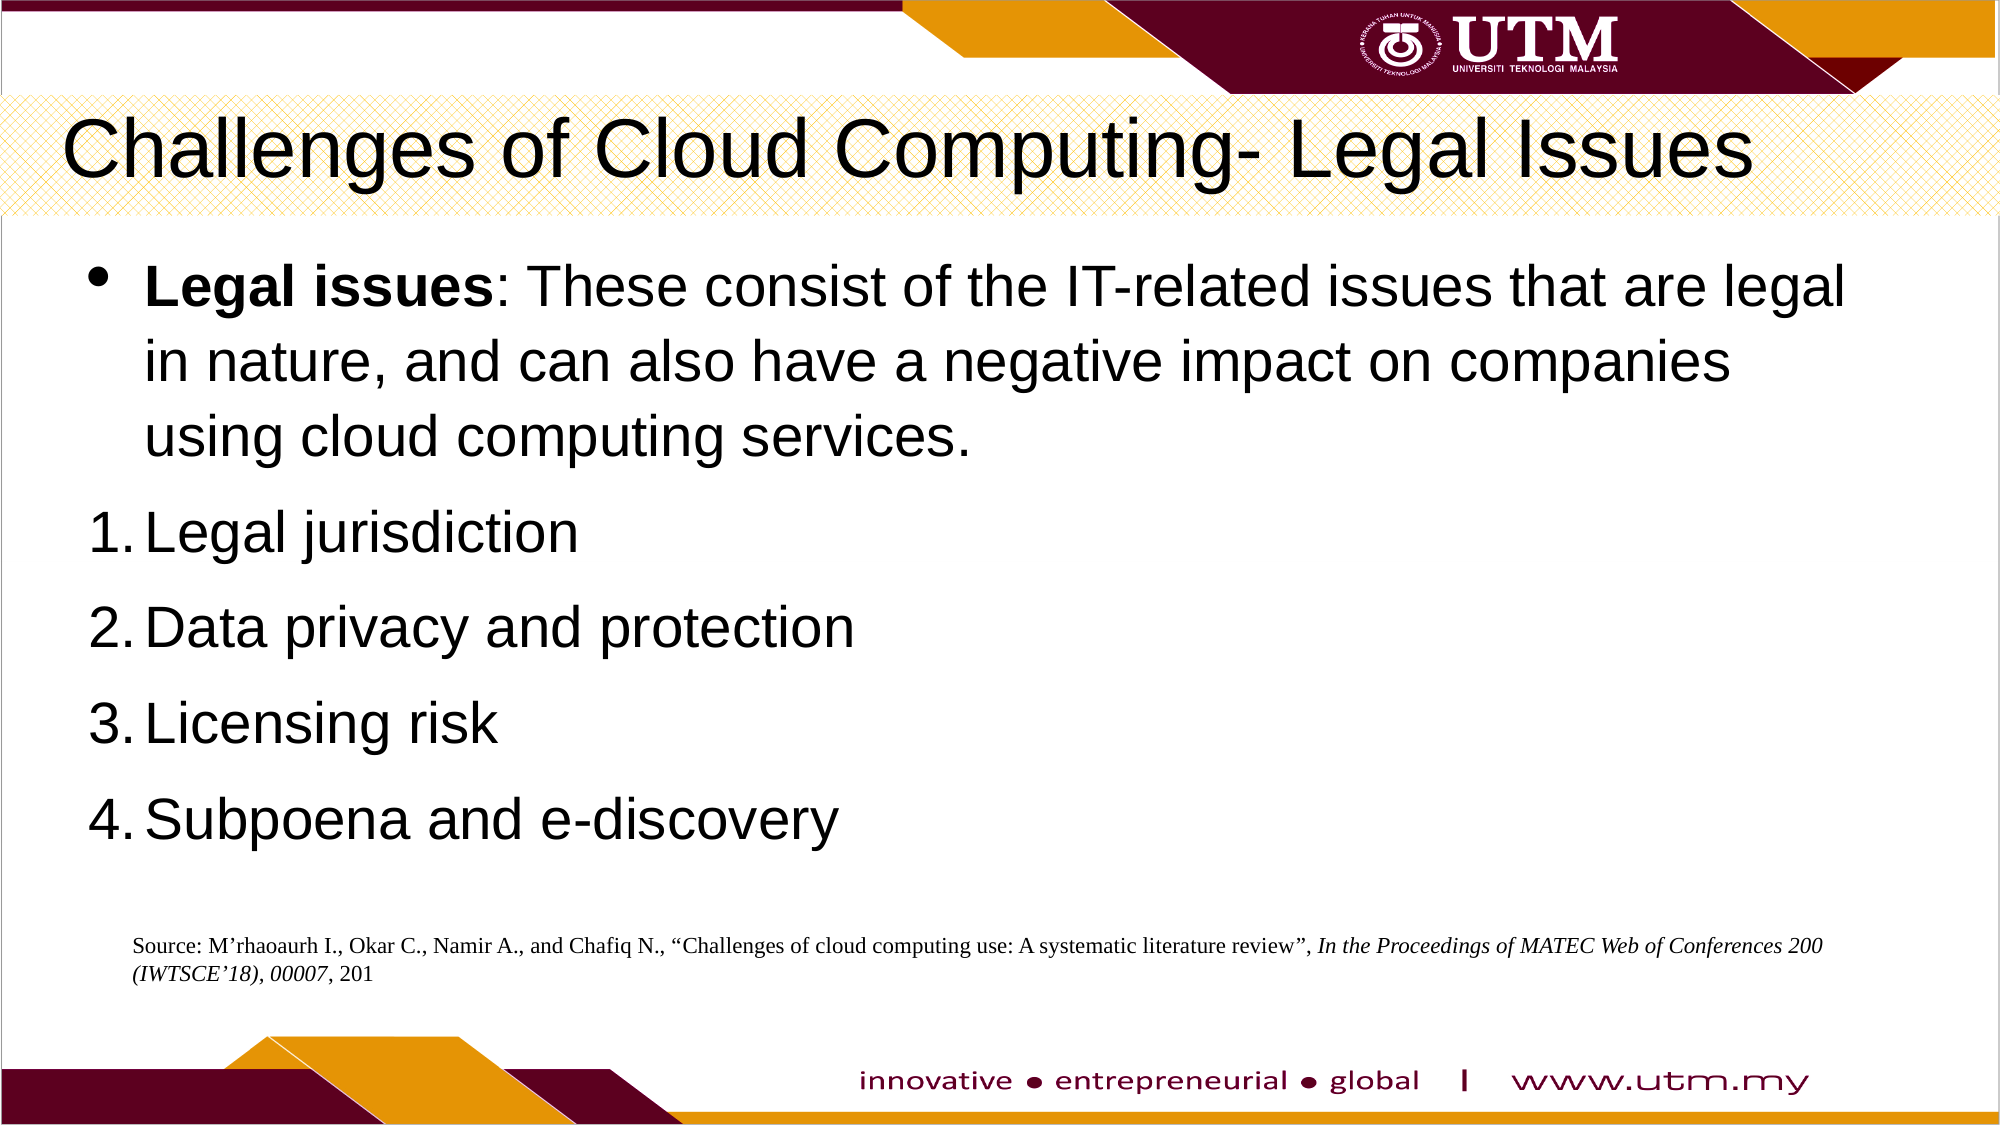

# Challenges of Cloud Computing- Legal Issues
Legal issues: These consist of the IT-related issues that are legal in nature, and can also have a negative impact on companies using cloud computing services.
Legal jurisdiction
Data privacy and protection
Licensing risk
Subpoena and e-discovery

Source: M’rhaoaurh I., Okar C., Namir A., and Chafiq N., “Challenges of cloud computing use: A systematic literature review”, In the Proceedings of MATEC Web of Conferences 200 (IWTSCE’18), 00007, 201